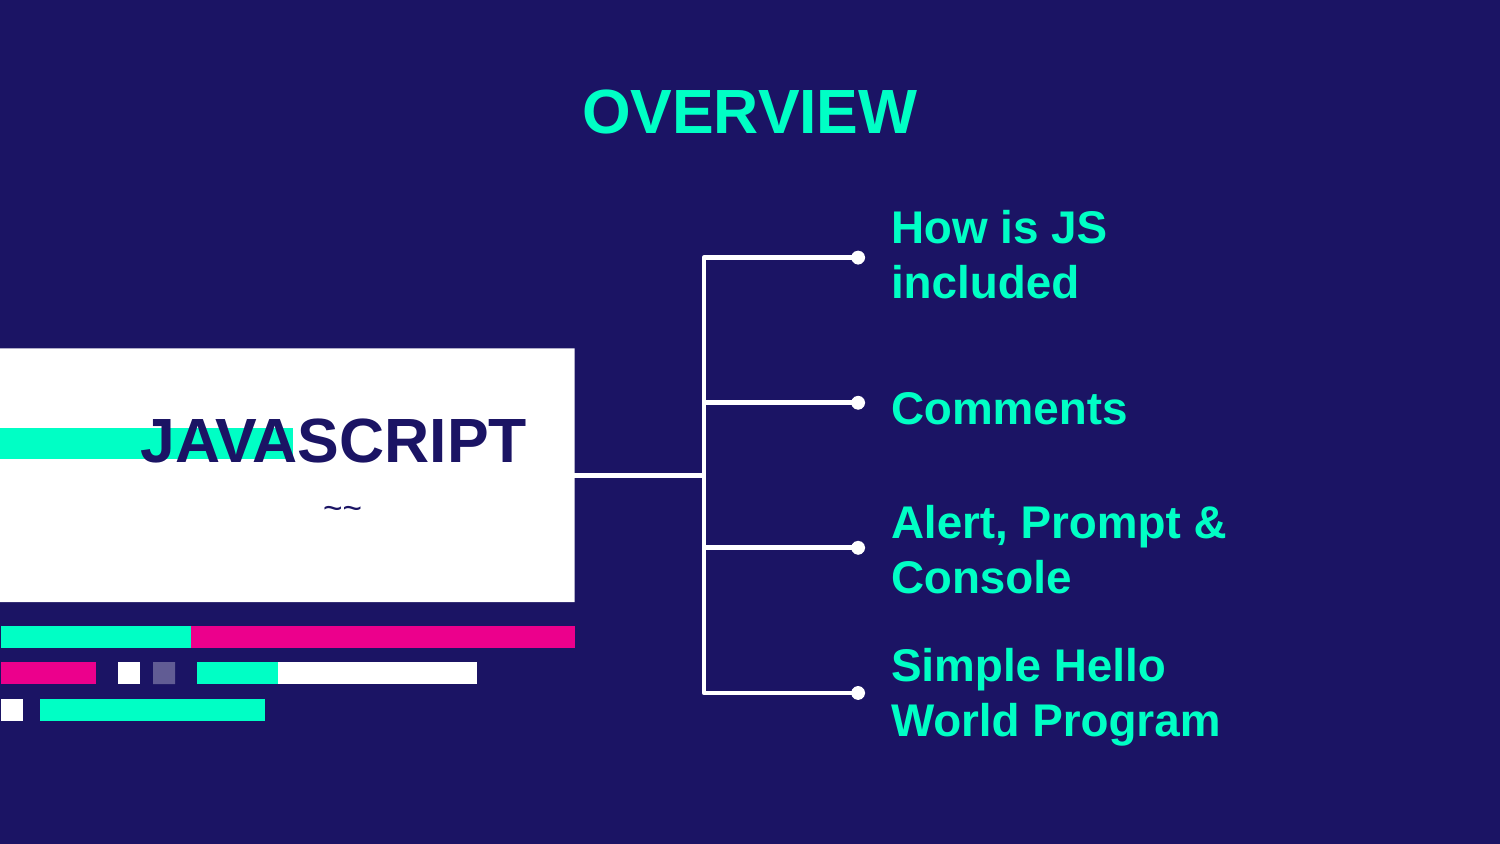

# OVERVIEW
How is JS included

Comments
JAVASCRIPT

~~
Alert, Prompt & Console

Simple Hello World Program